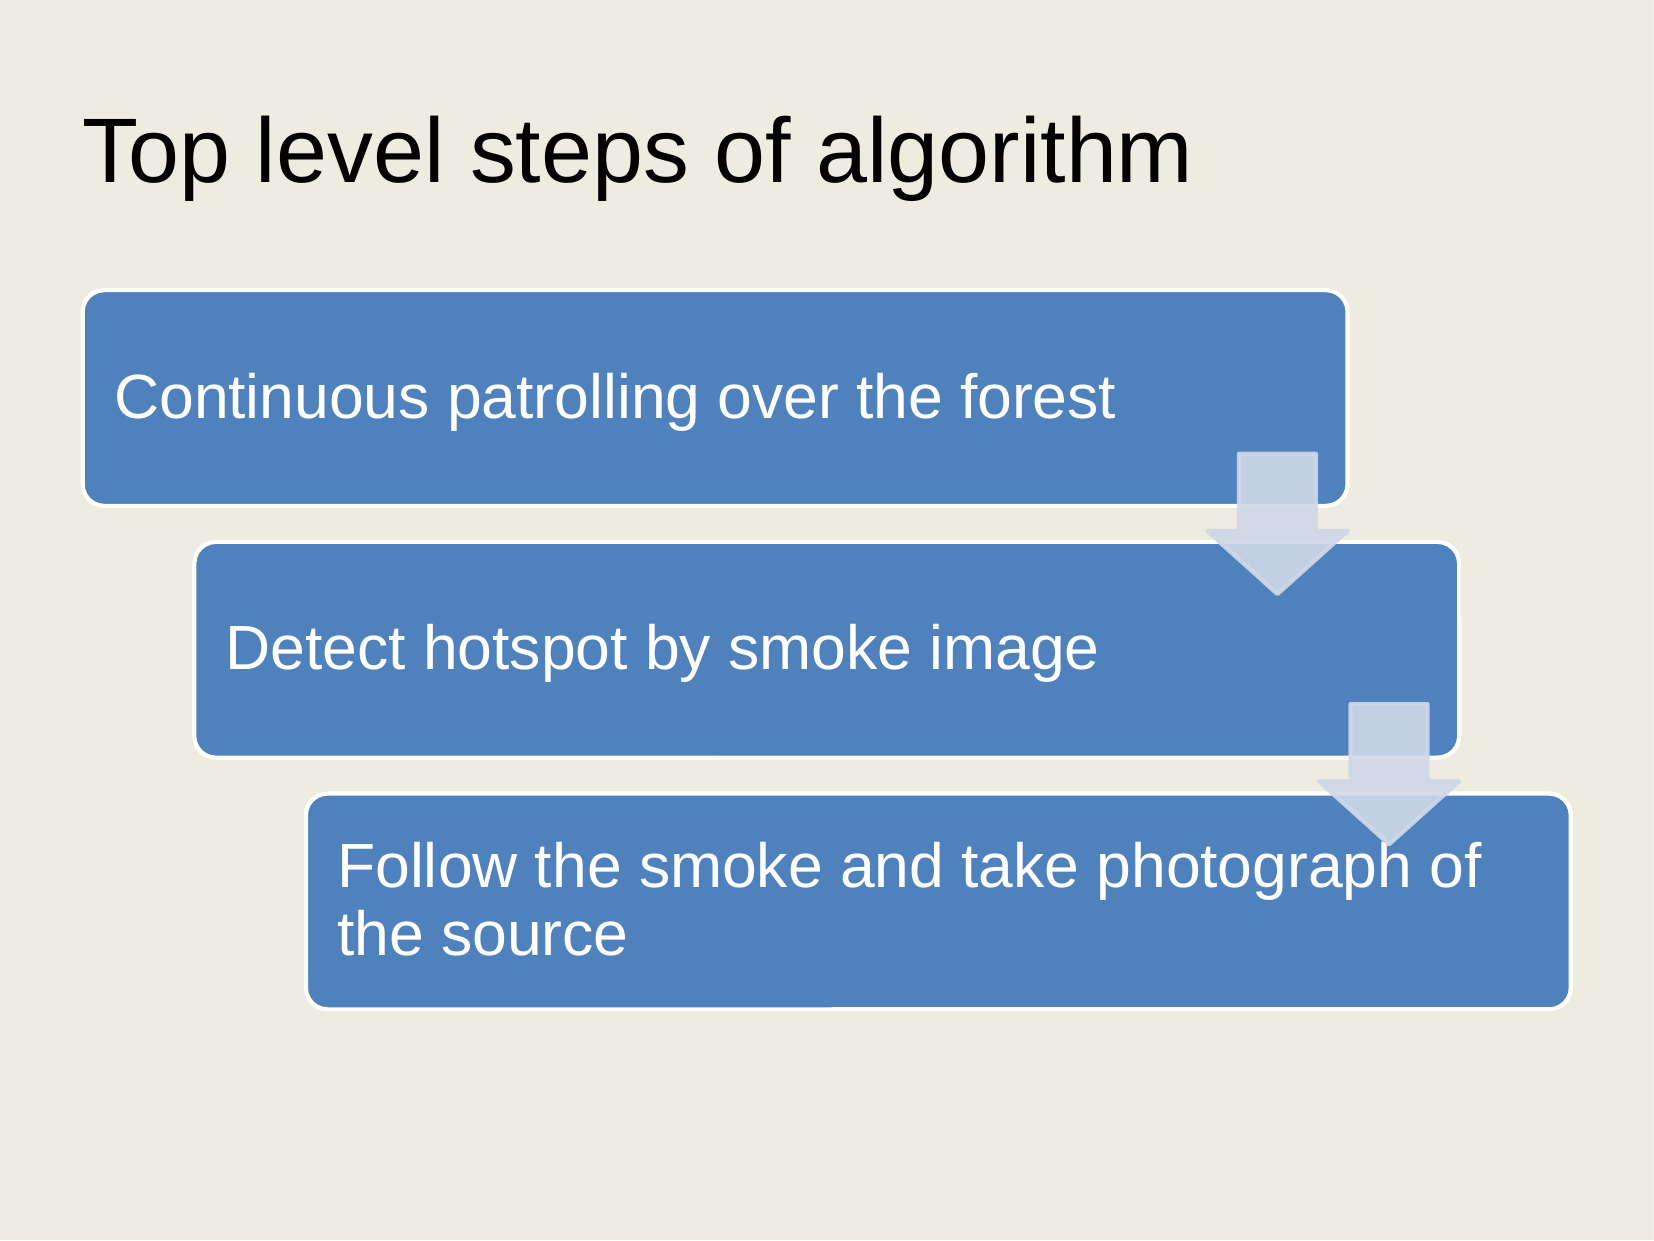

# Top level steps of algorithm
Continuous patrolling over the forest
Detect hotspot by smoke image
Follow the smoke and take photograph of the source